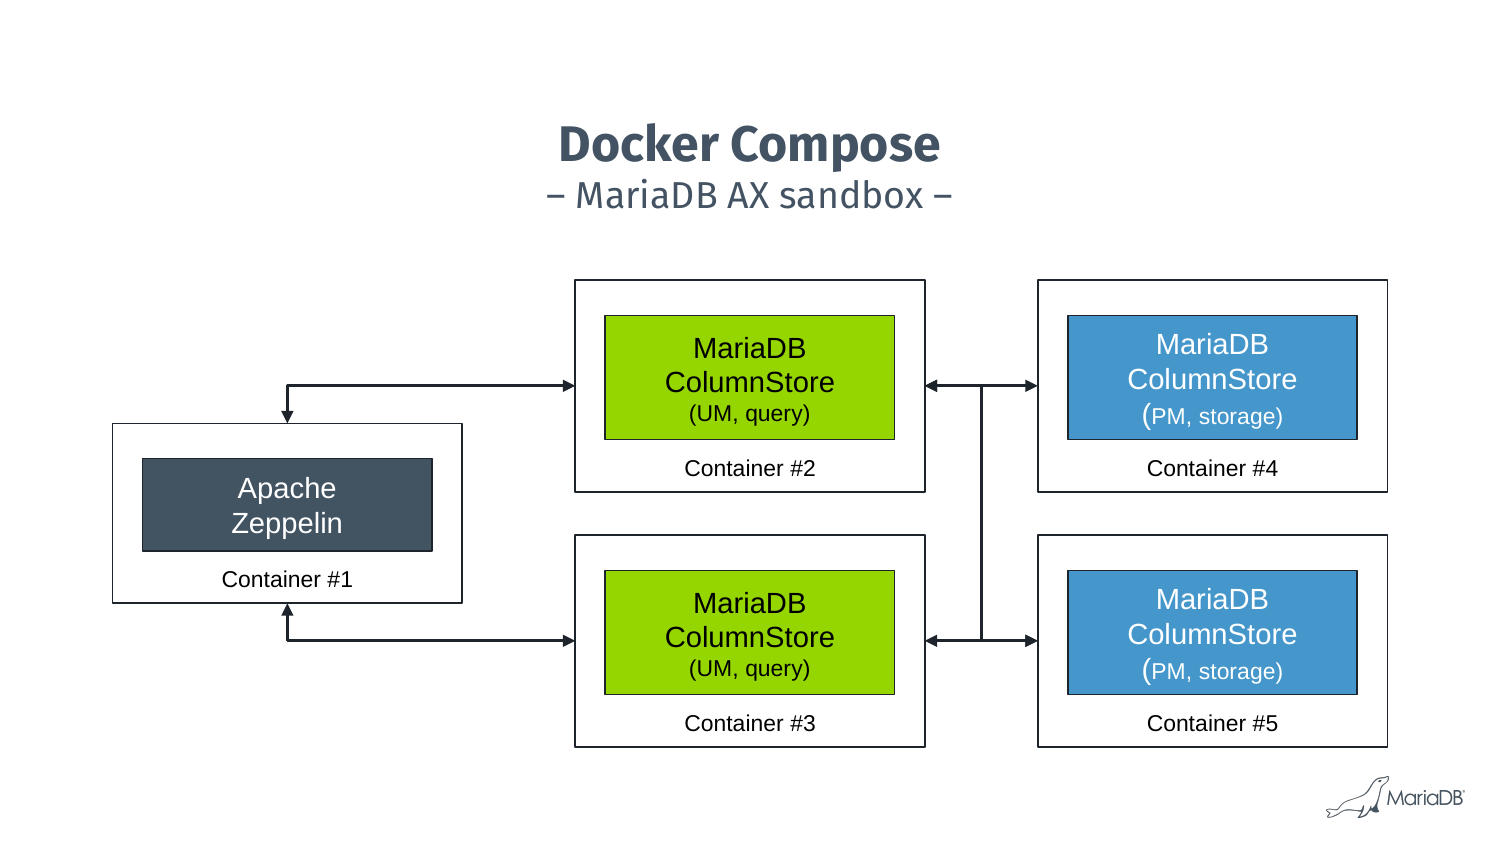

# Docker Compose
– MariaDB AX sandbox –
Container #2
Container #4
MariaDB ColumnStore
(UM, query)
MariaDB ColumnStore
(PM, storage)
Container #1
Apache
Zeppelin
Container #3
Container #5
MariaDB ColumnStore
(UM, query)
MariaDB ColumnStore
(PM, storage)